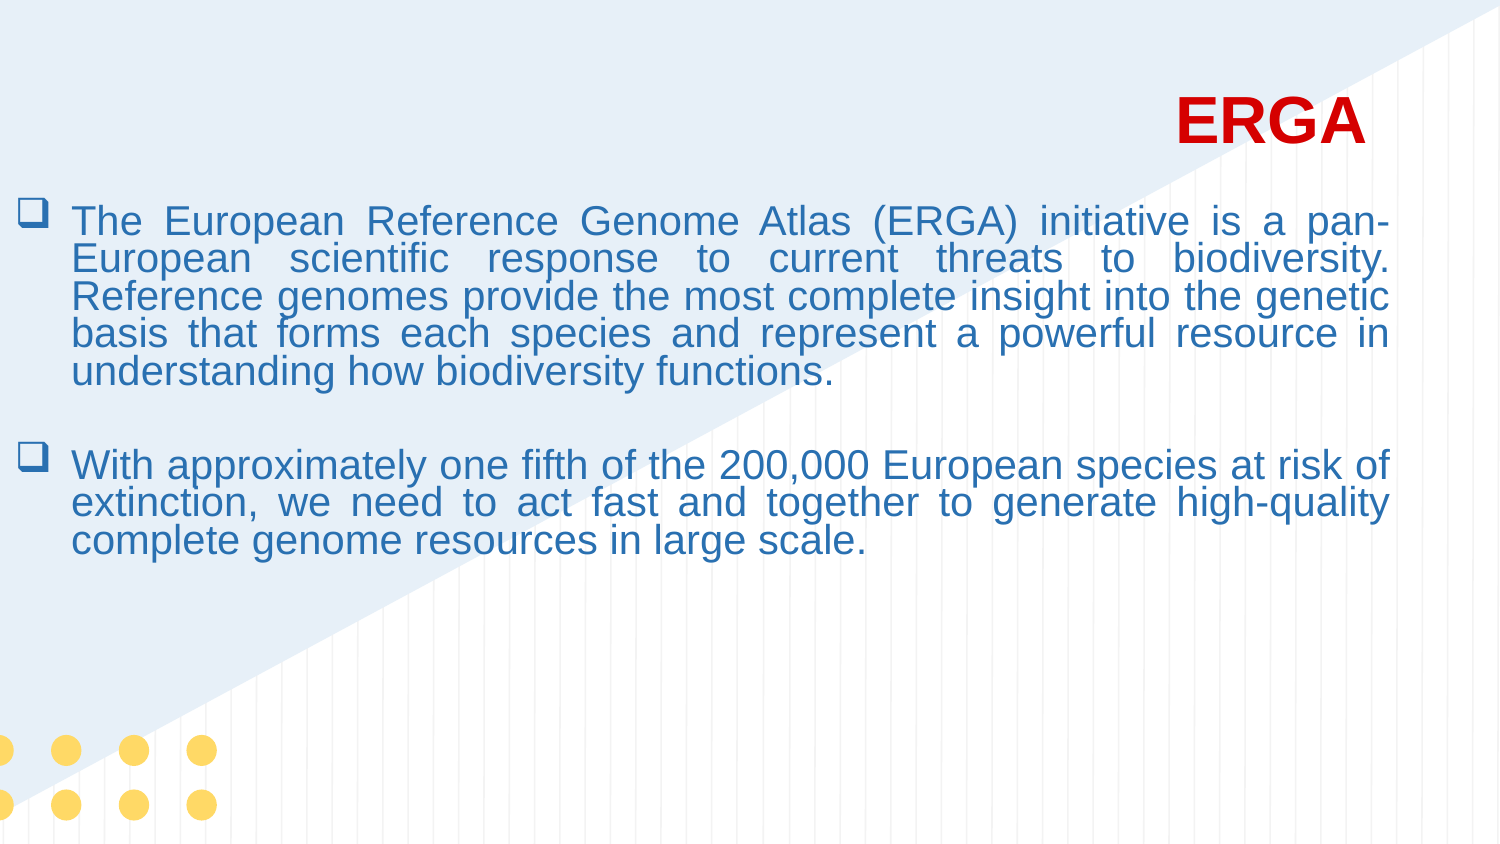

ERGA
The European Reference Genome Atlas (ERGA) initiative is a pan-European scientific response to current threats to biodiversity. Reference genomes provide the most complete insight into the genetic basis that forms each species and represent a powerful resource in understanding how biodiversity functions.

With approximately one fifth of the 200,000 European species at risk of extinction, we need to act fast and together to generate high-quality complete genome resources in large scale.